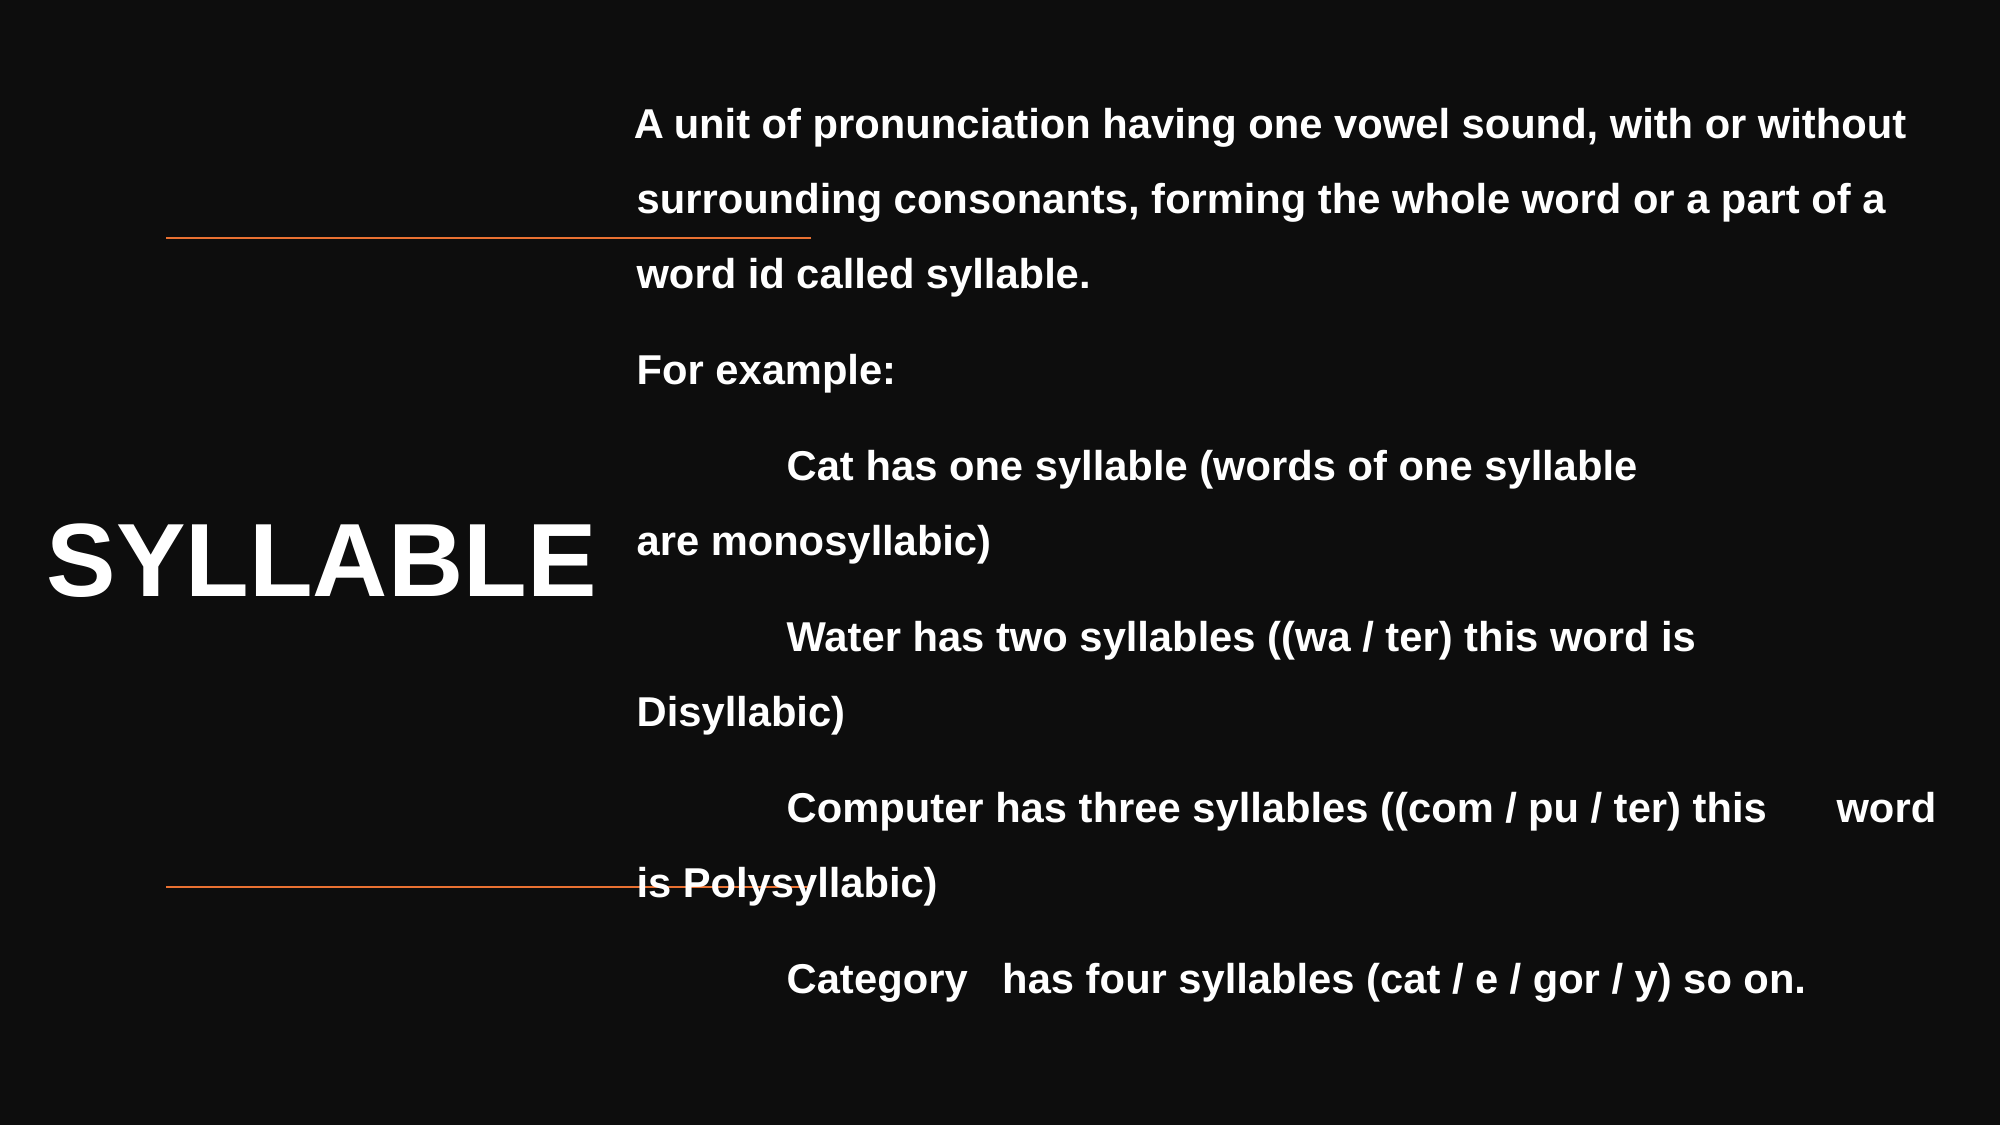

A unit of pronunciation having one vowel sound, with or without surrounding consonants, forming the whole word or a part of a word id called syllable.
	For example:
		Cat has one syllable (words of one syllable 	are monosyllabic)
		Water has two syllables ((wa / ter) this word is 	Disyllabic)
		Computer has three syllables ((com / pu / ter) this 	word is Polysyllabic)
		Category   has four syllables (cat / e / gor / y) so on.

# SYLLABLE